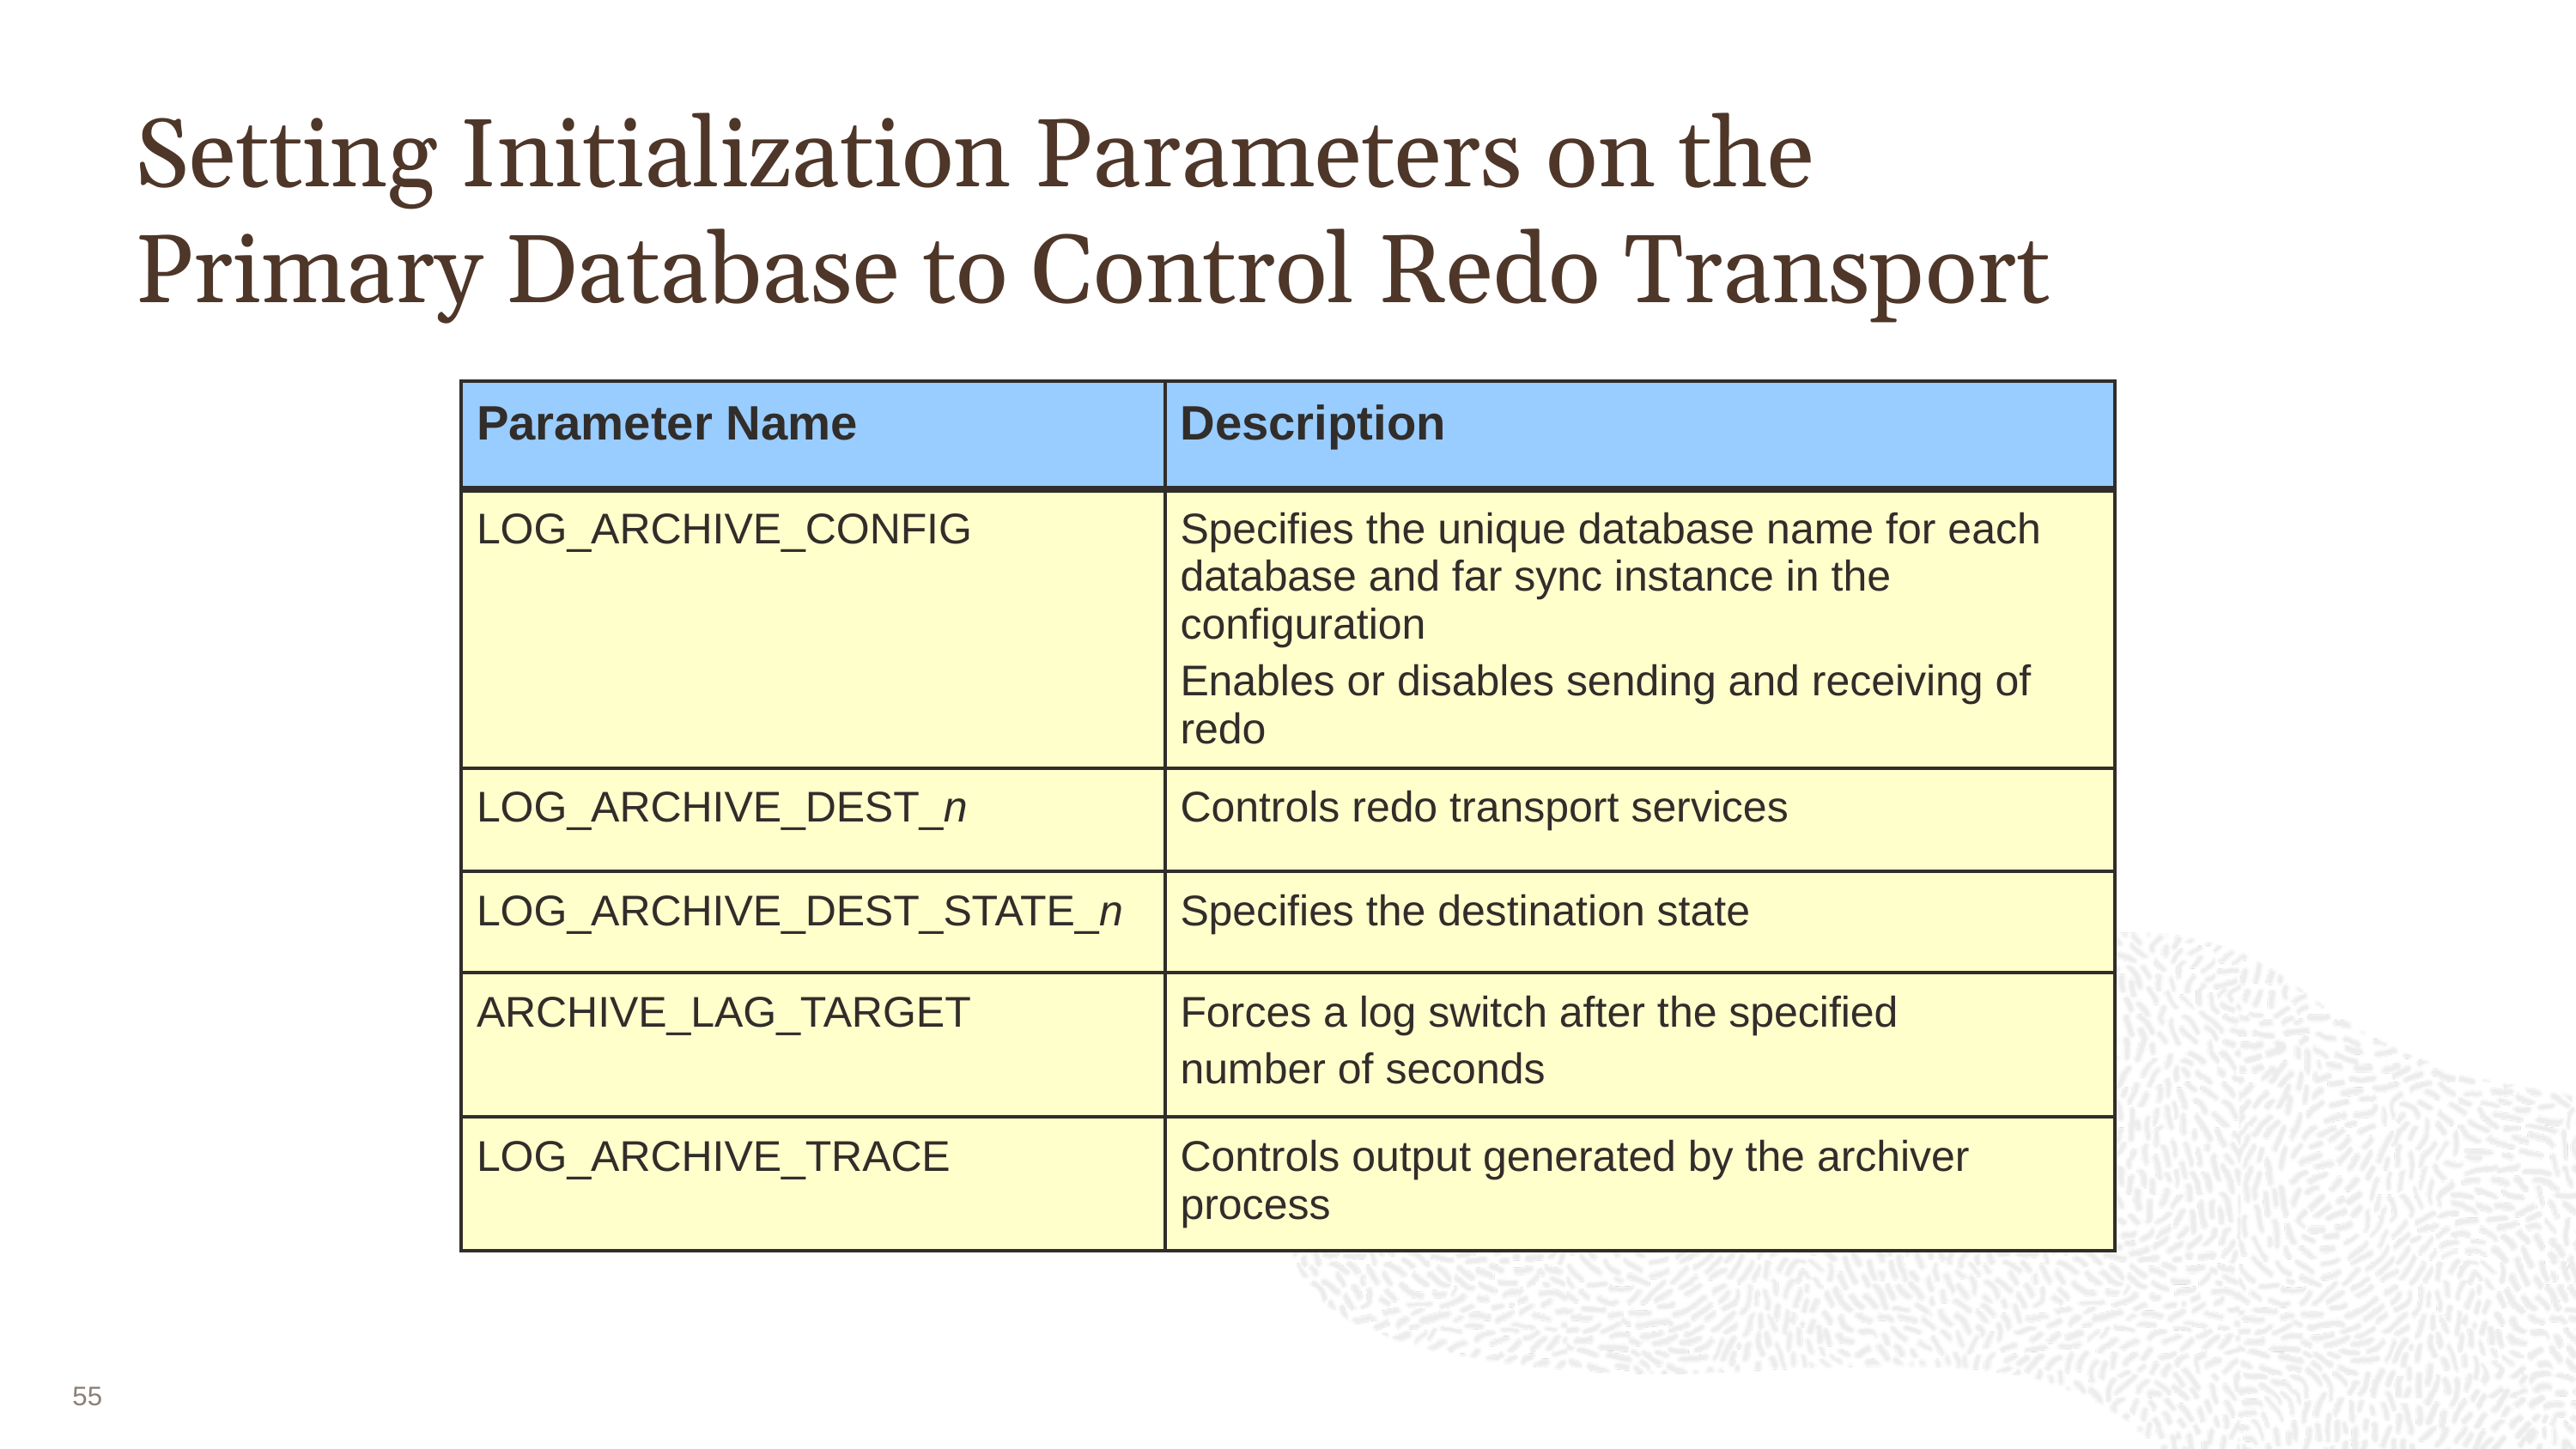

# Setting Initialization Parameters on the Primary Database to Control Redo Transport
| Parameter Name | Description |
| --- | --- |
| LOG\_ARCHIVE\_CONFIG | Specifies the unique database name for each database and far sync instance in the configuration Enables or disables sending and receiving of redo |
| LOG\_ARCHIVE\_DEST\_n | Controls redo transport services |
| LOG\_ARCHIVE\_DEST\_STATE\_n | Specifies the destination state |
| ARCHIVE\_LAG\_TARGET | Forces a log switch after the specified number of seconds |
| LOG\_ARCHIVE\_TRACE | Controls output generated by the archiver process |